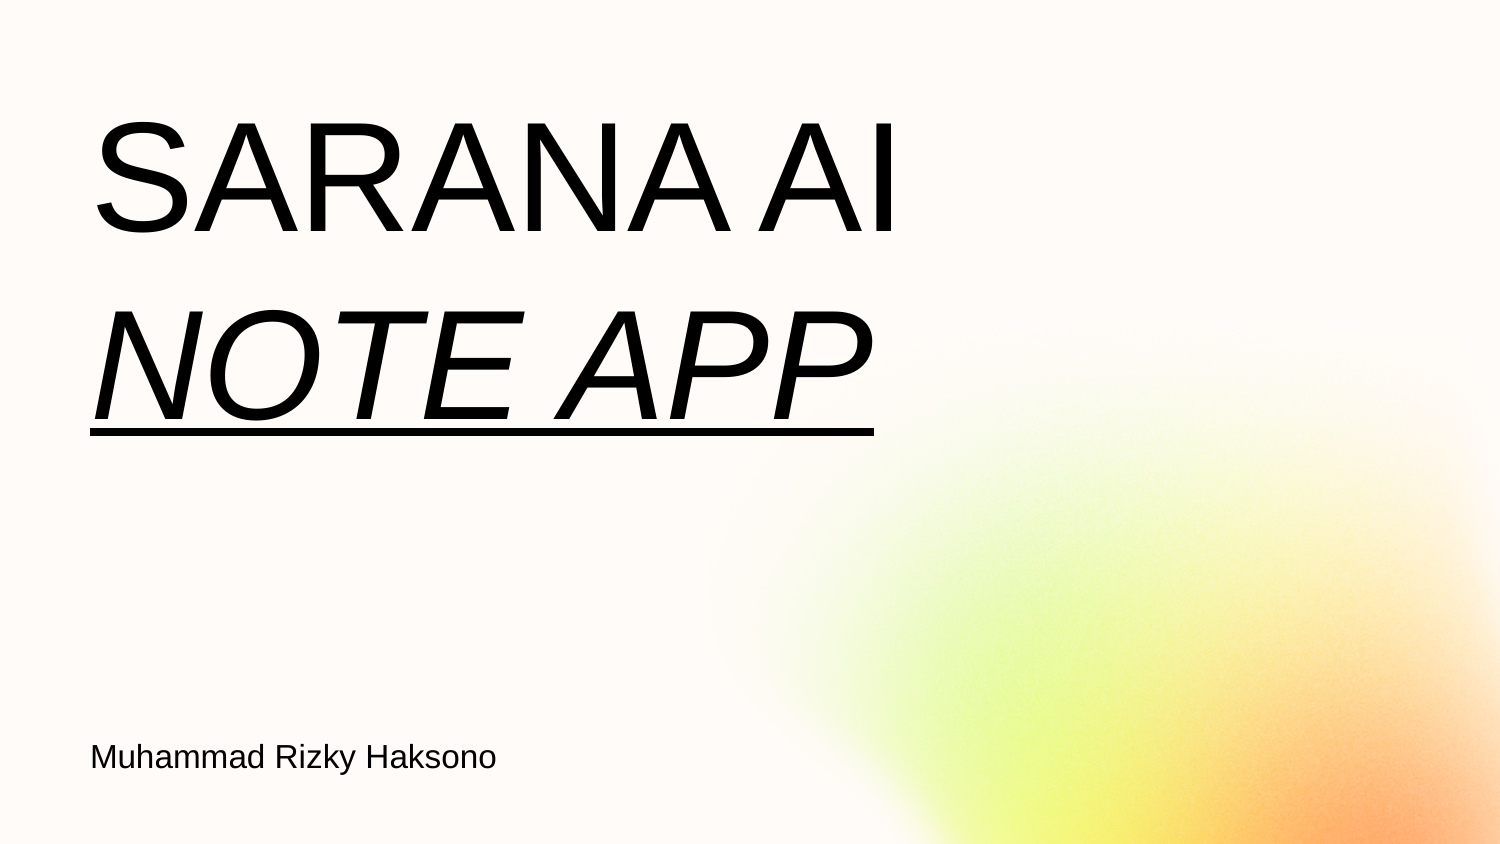

# SARANA AI
NOTE APP
Muhammad Rizky Haksono